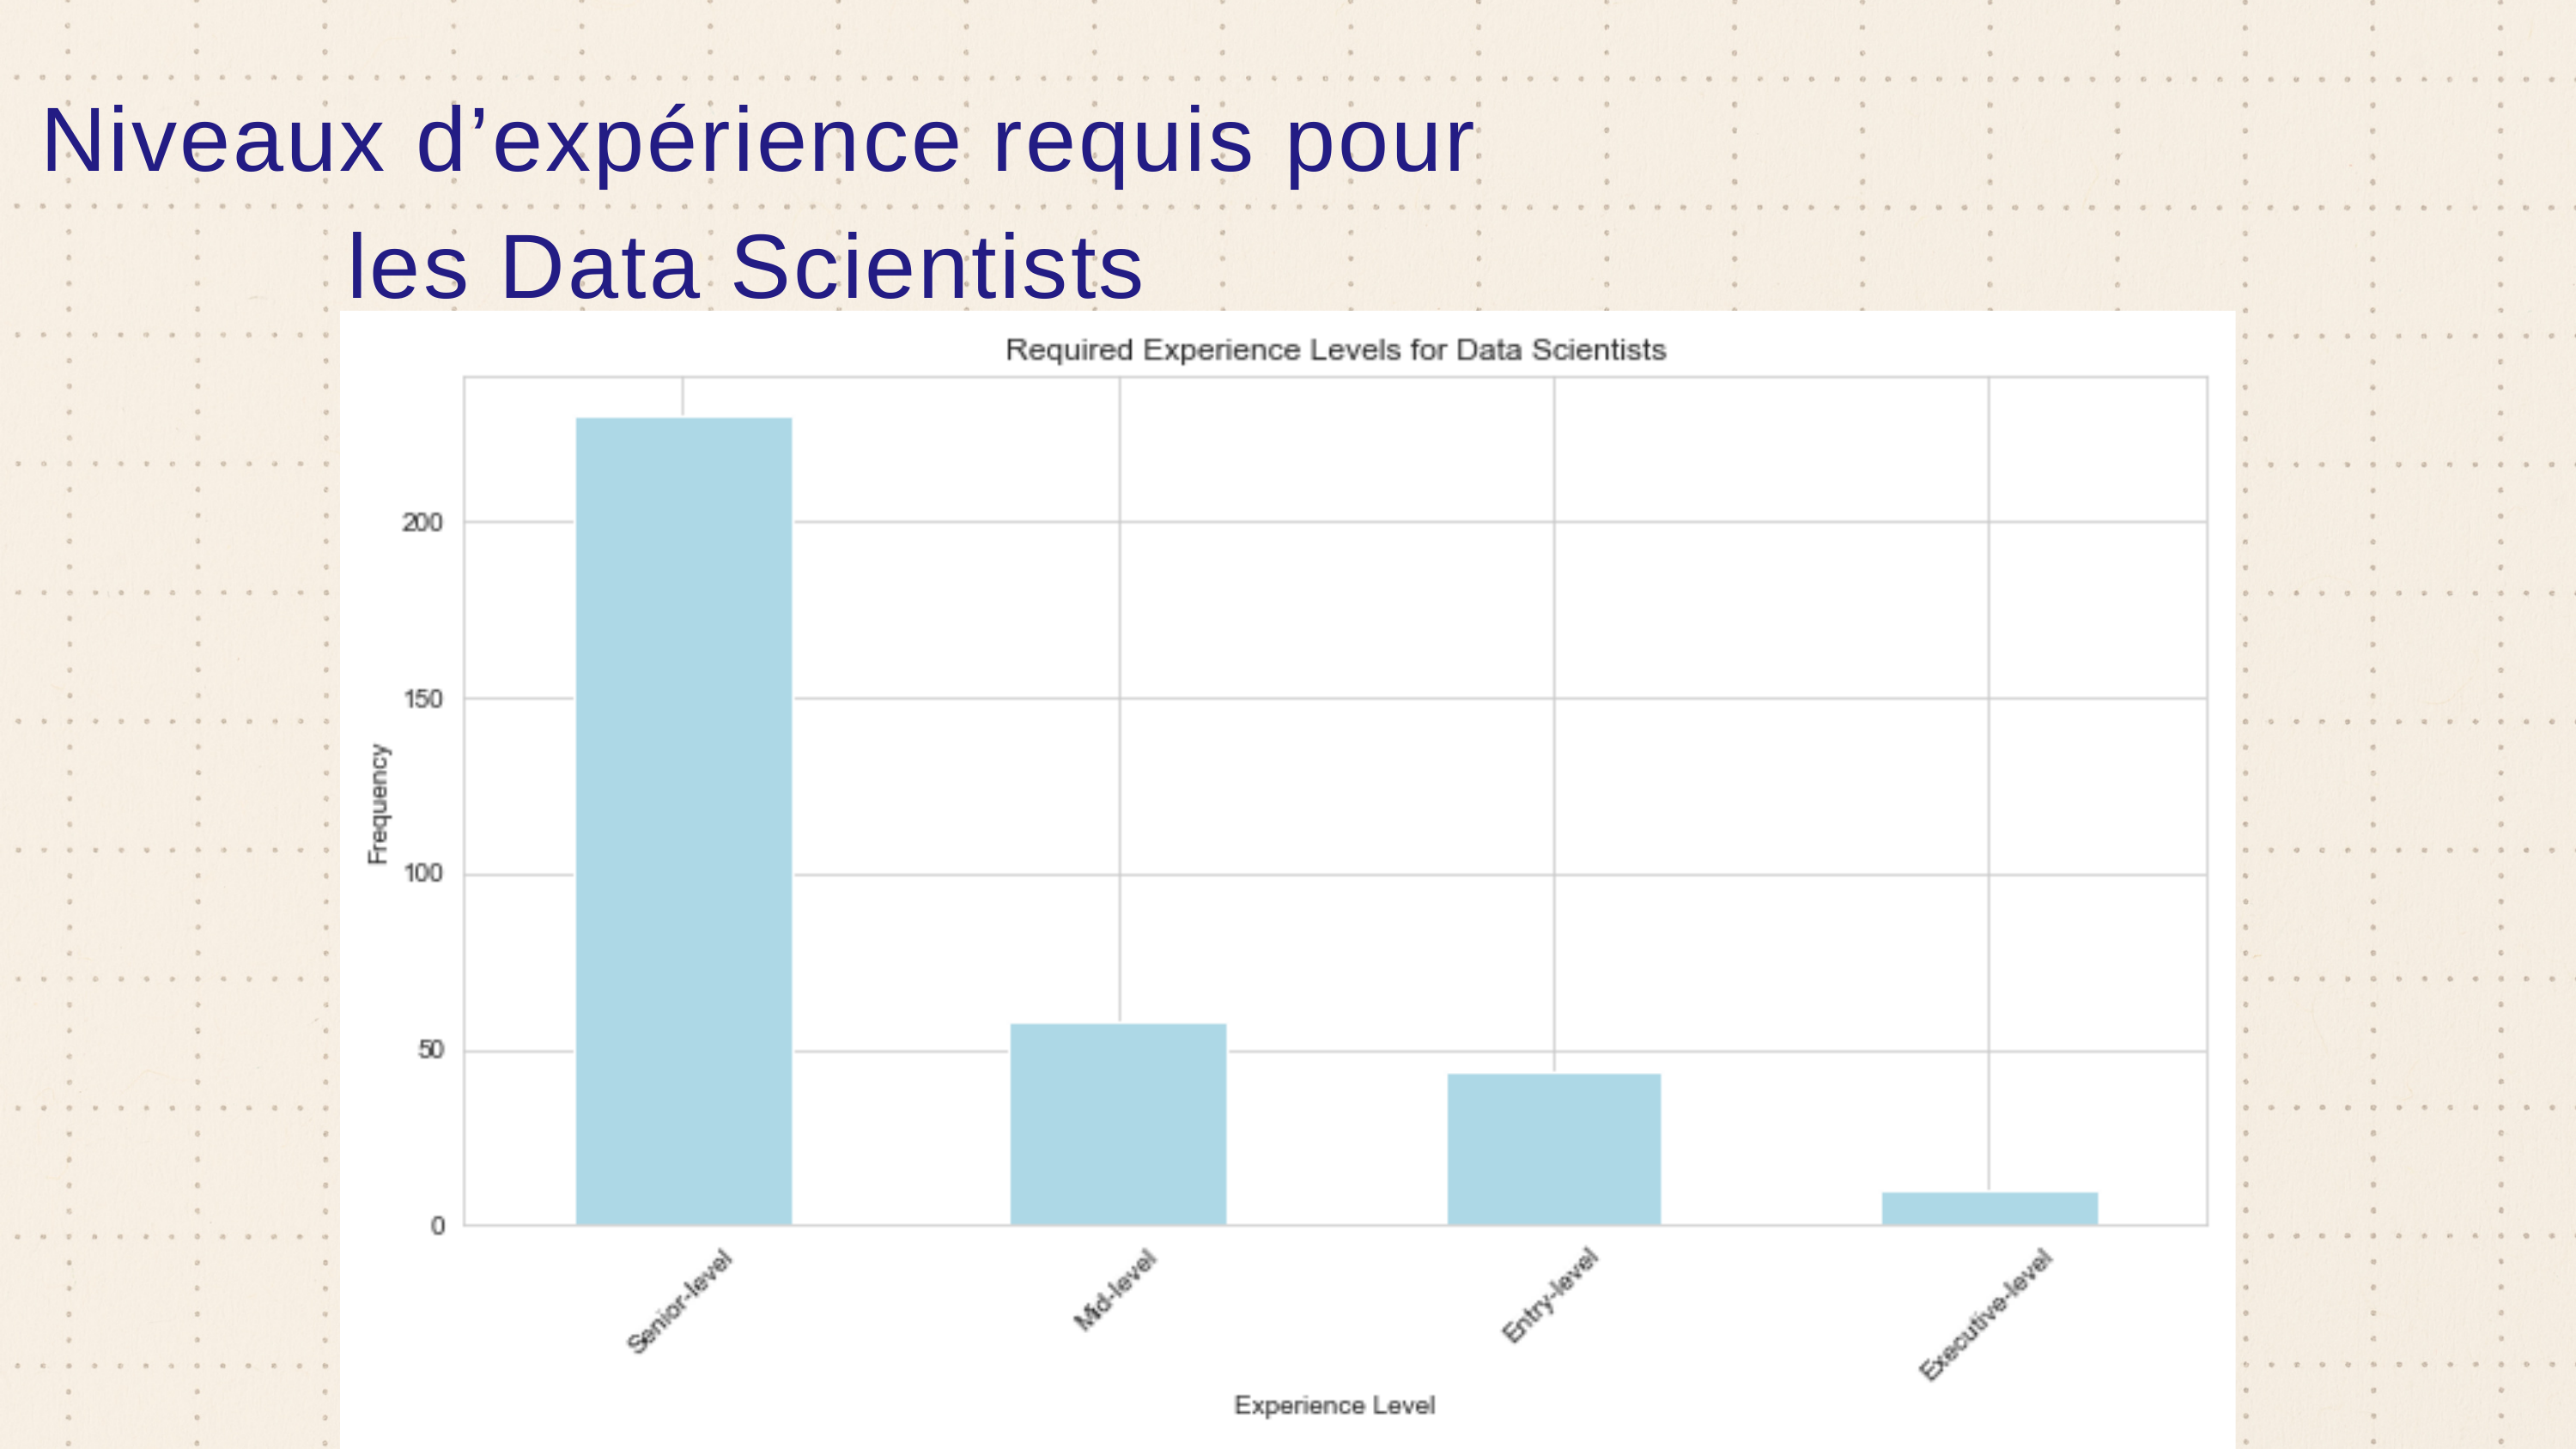

Niveaux d’expérience requis pour les Data Scientists